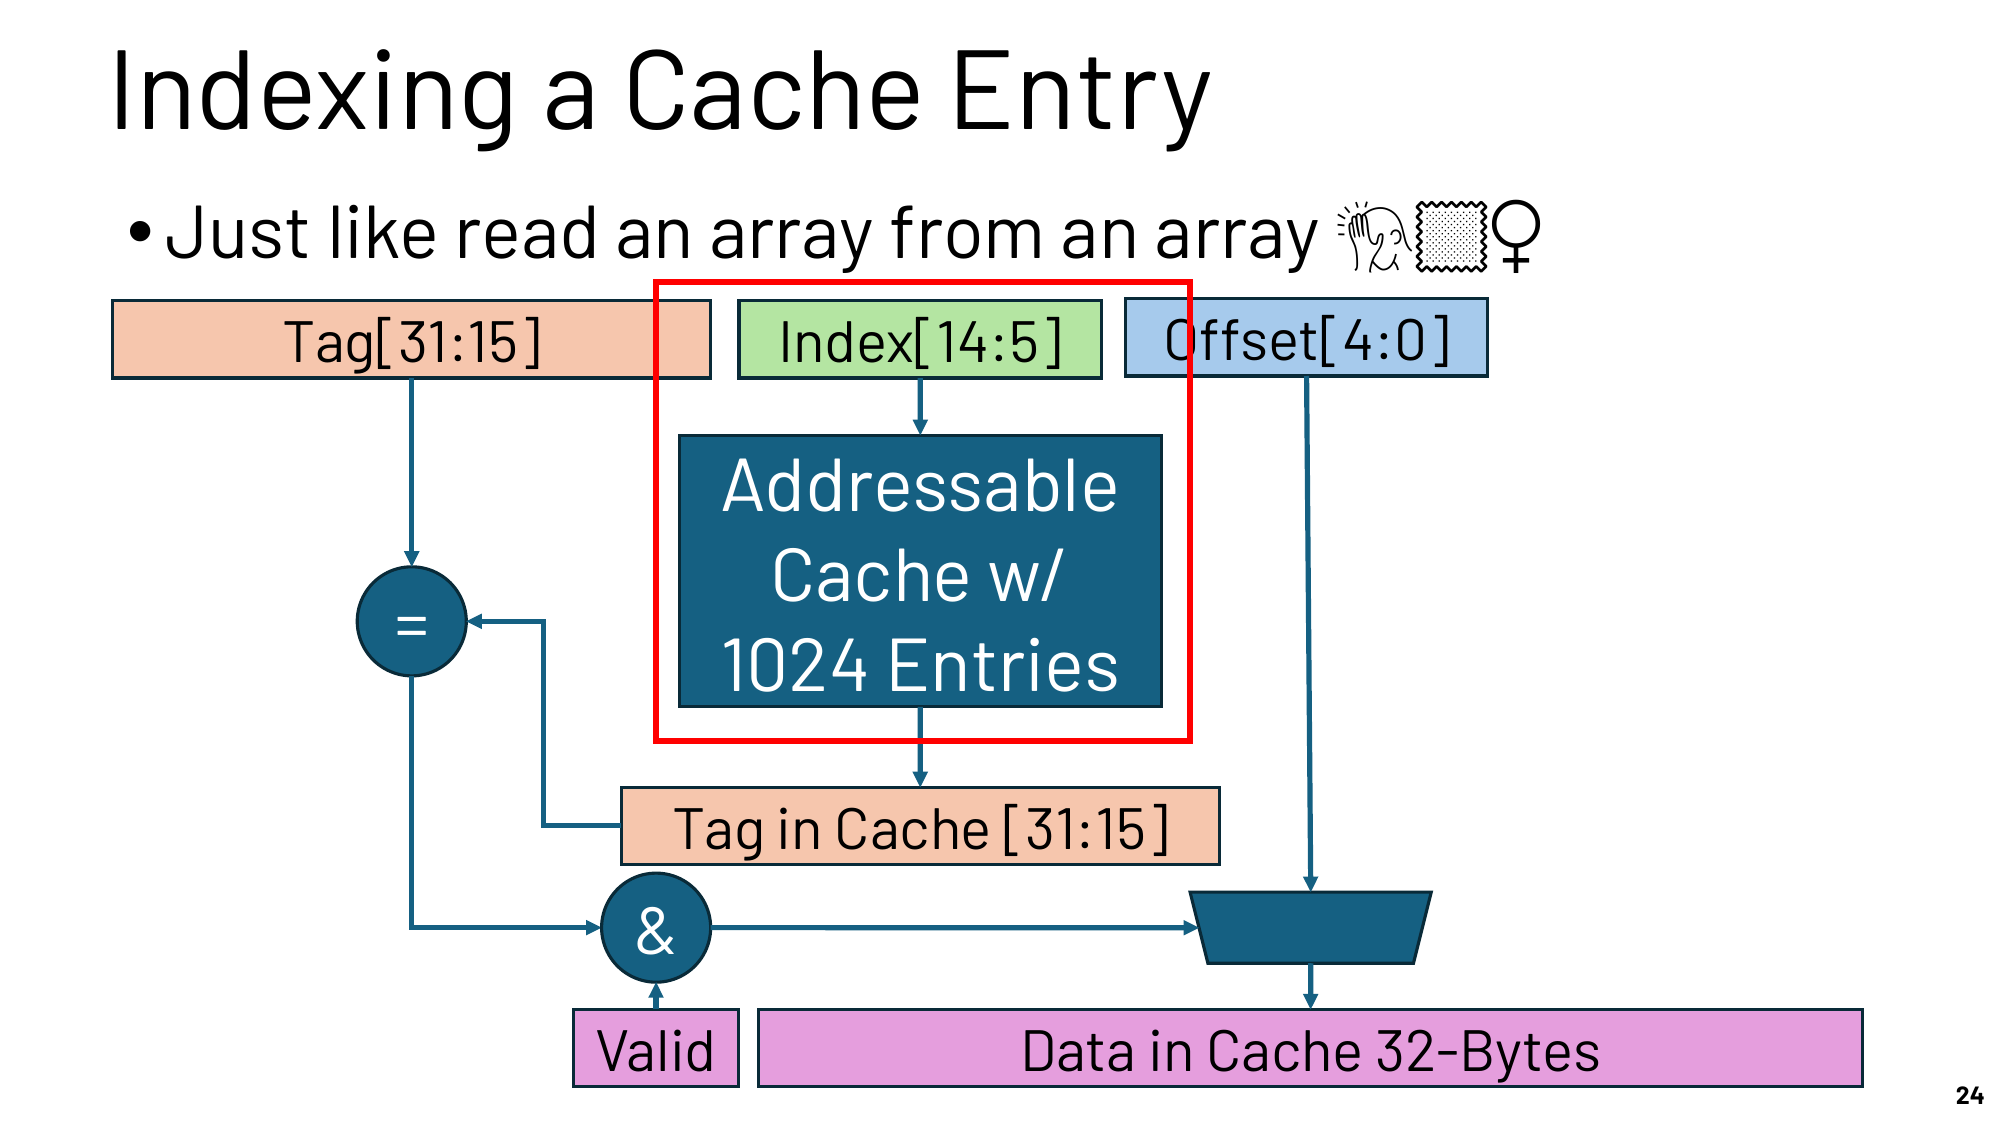

# Indexing a Cache Entry
Just like read an array from an array 🤦🏻‍♀️

Offset[4:0]
Tag[31:15]
Index[14:5]
Addressable Cache w/ 1024 Entries
=
Tag in Cache [31:15]
&

Valid
Data in Cache 32-Bytes
24